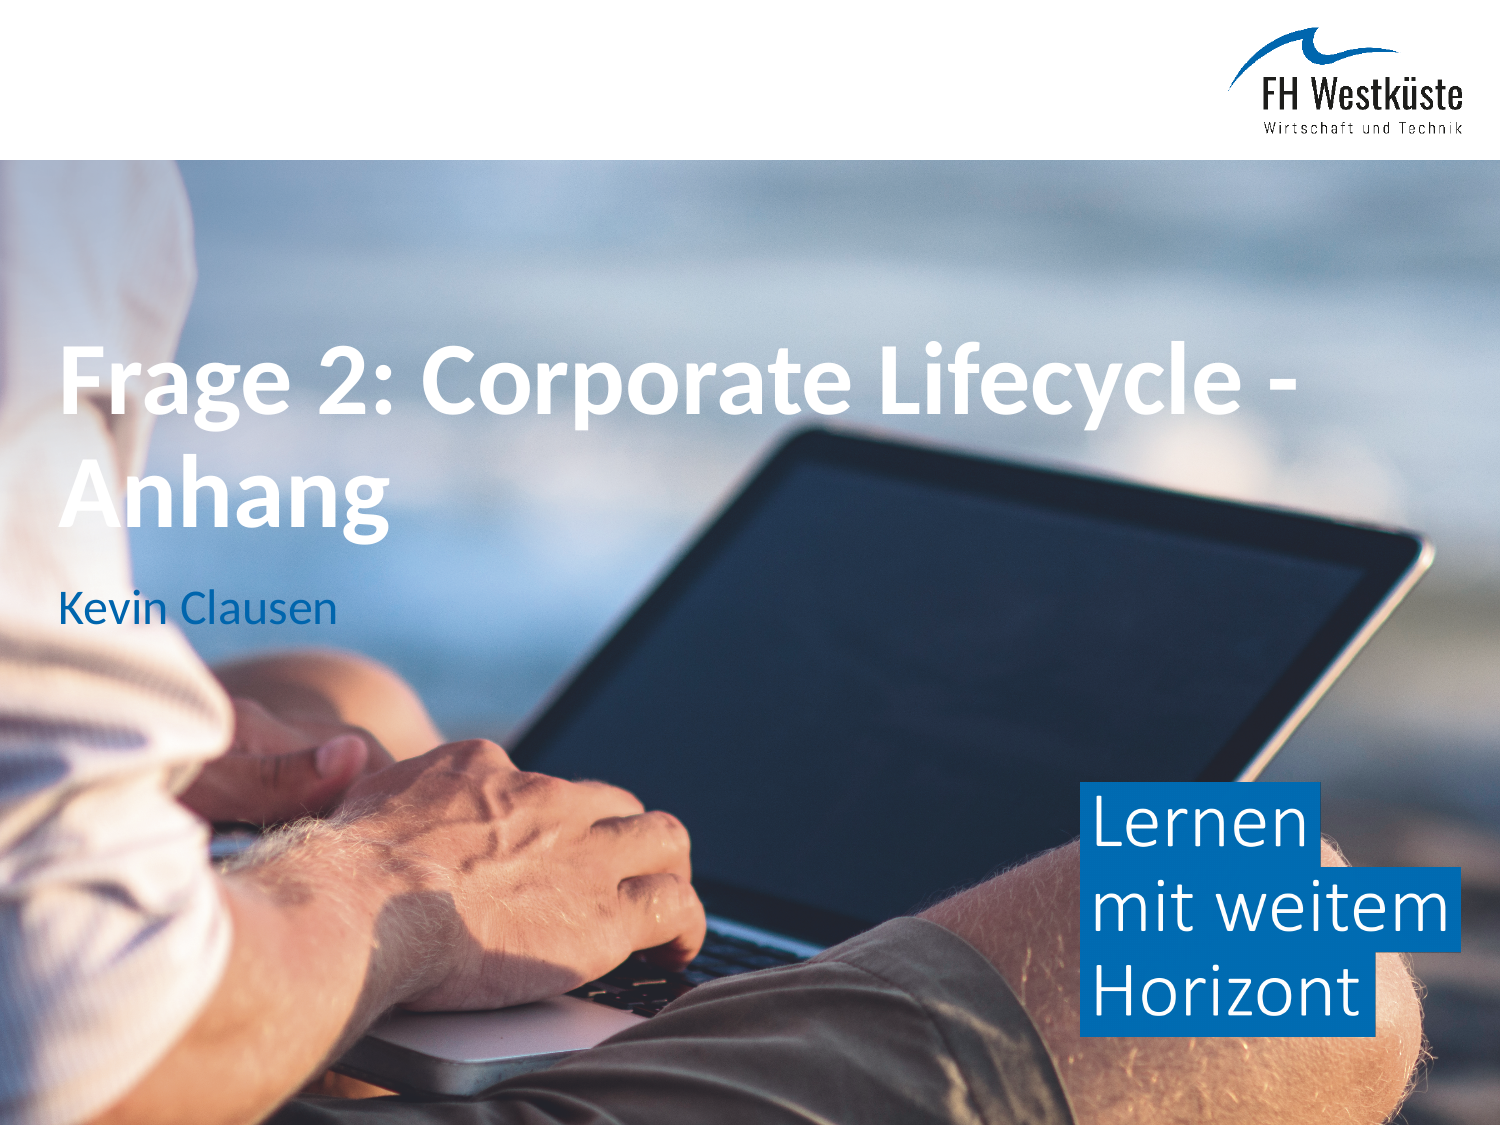

# Frage 2: Corporate Lifecycle - Anhang
Kevin Clausen